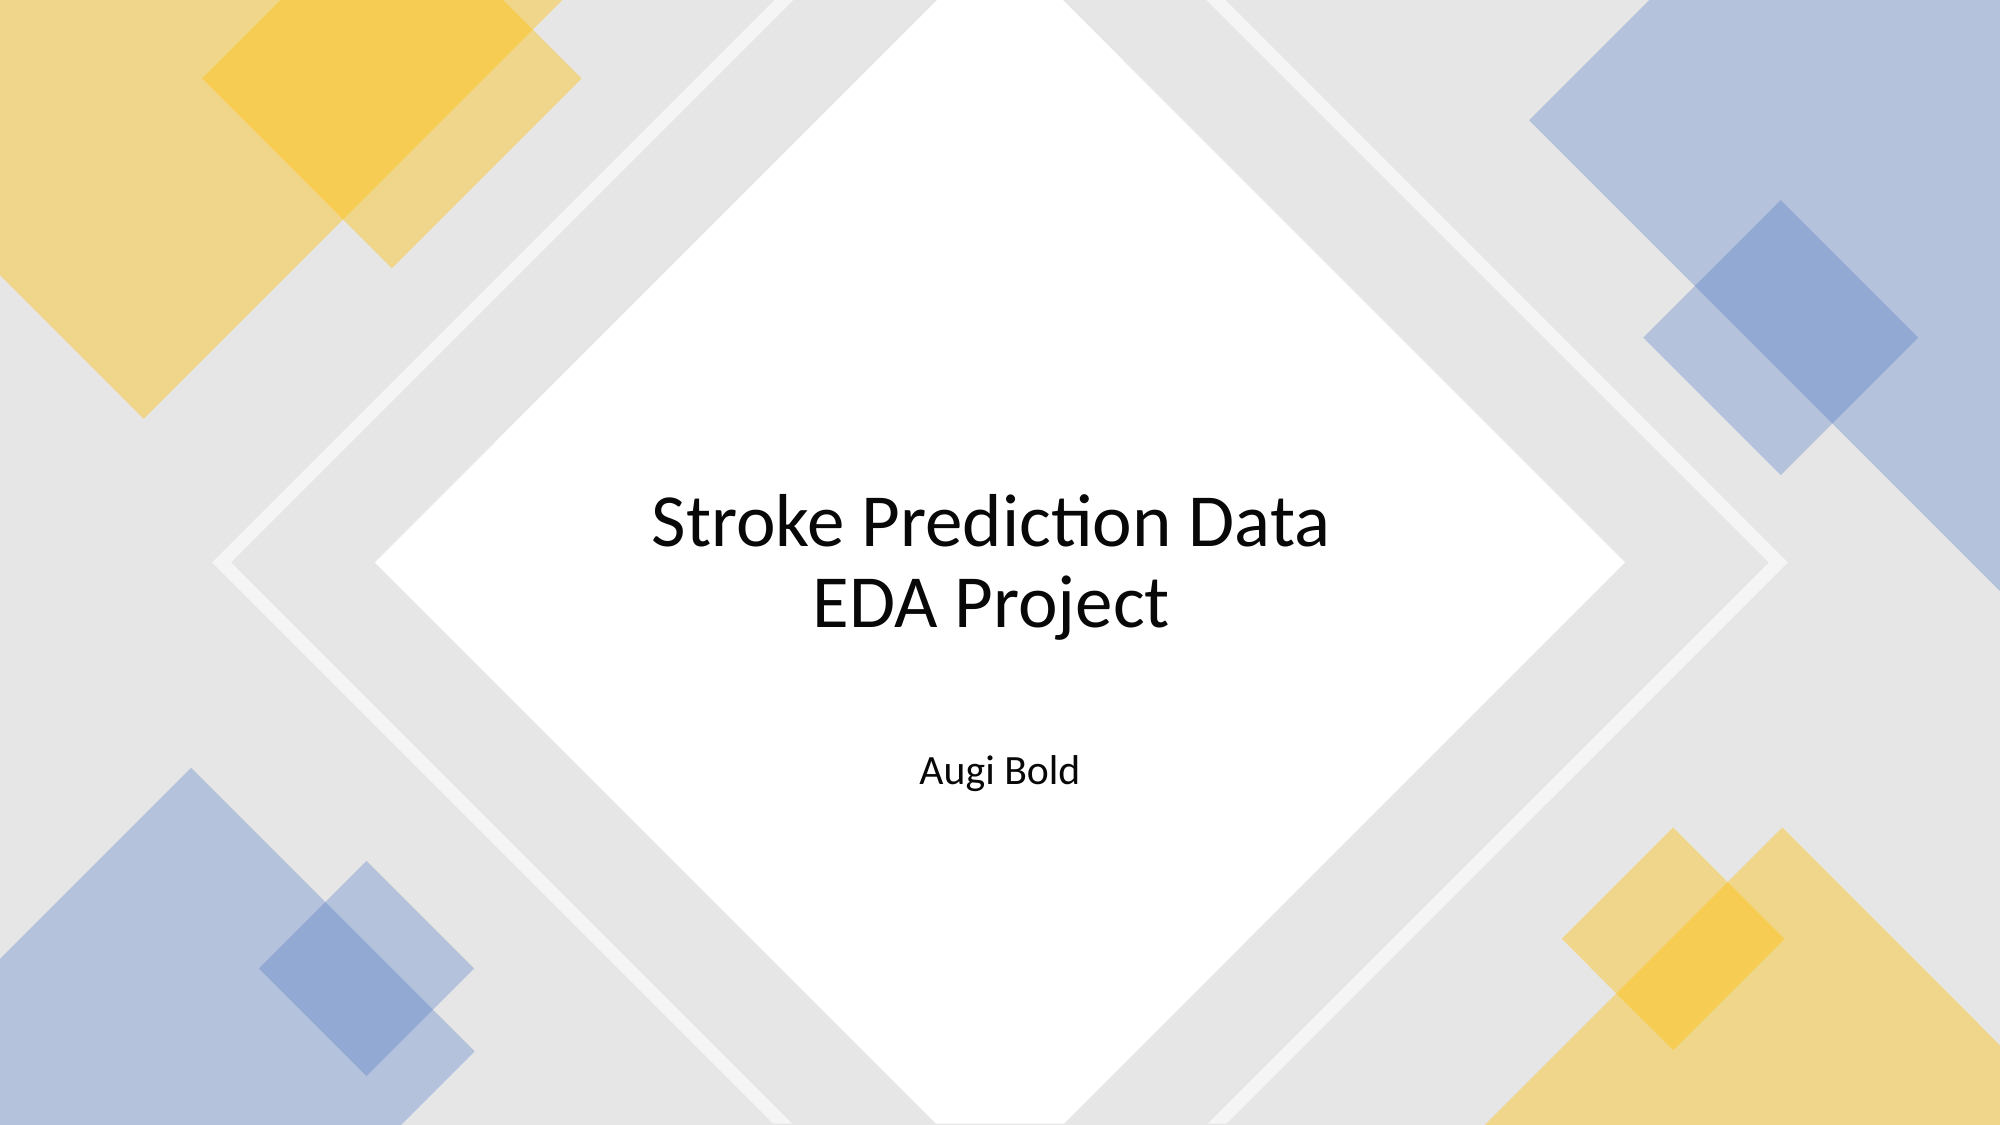

# Stroke Prediction Data EDA Project
Augi Bold